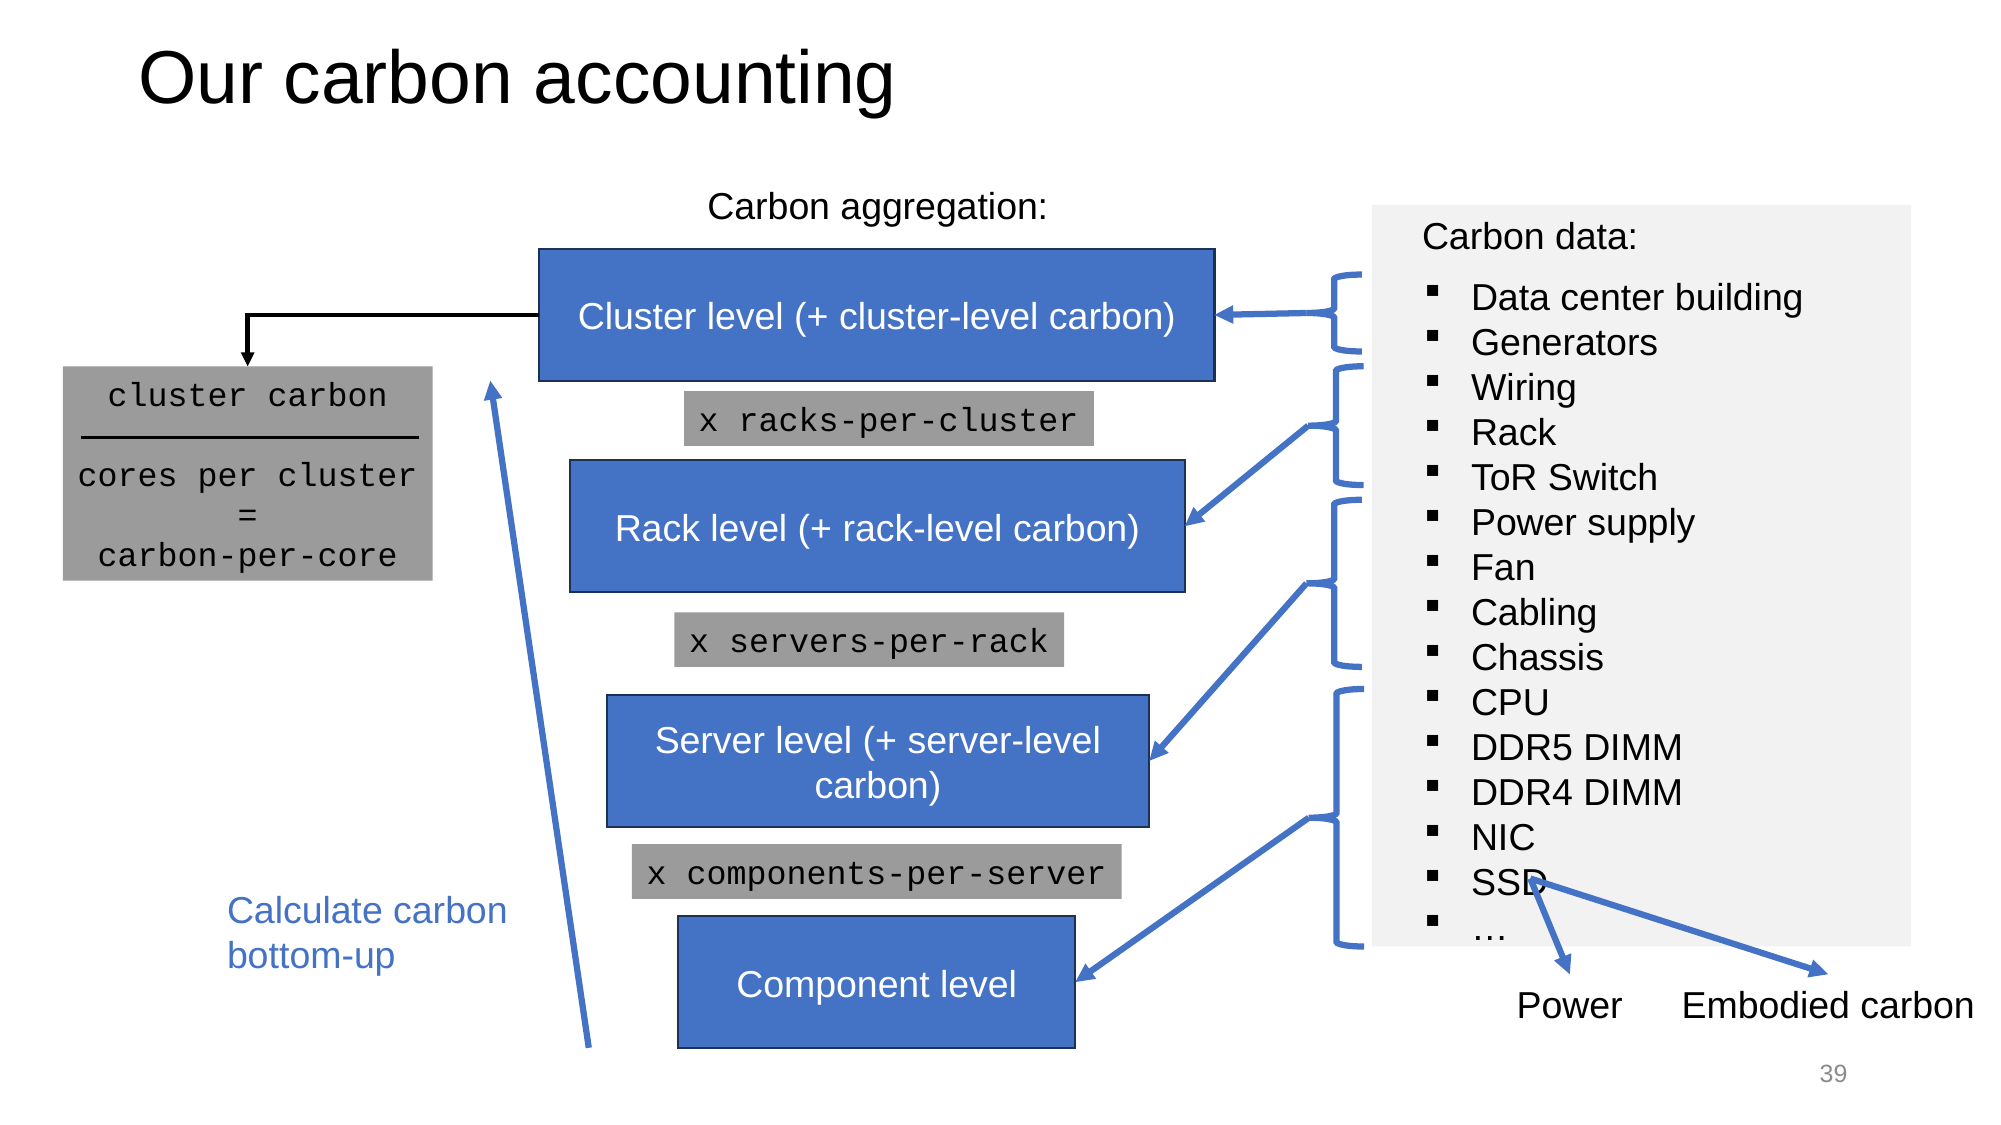

Our carbon accounting
Carbon aggregation:

Carbon data:
Cluster level (+ cluster-level carbon)
Data center building
Generators
Wiring
Rack
ToR Switch
Power supply
Fan
Cabling
Chassis
CPU
DDR5 DIMM
DDR4 DIMM
NIC
SSD
…

cluster carbon

cores per cluster
=
carbon-per-core

x racks-per-cluster
Rack level (+ rack-level carbon)

x servers-per-rack

Server level (+ server-level carbon)
x components-per-server
Calculate carbon bottom-up
Component level
Power
Embodied carbon
39